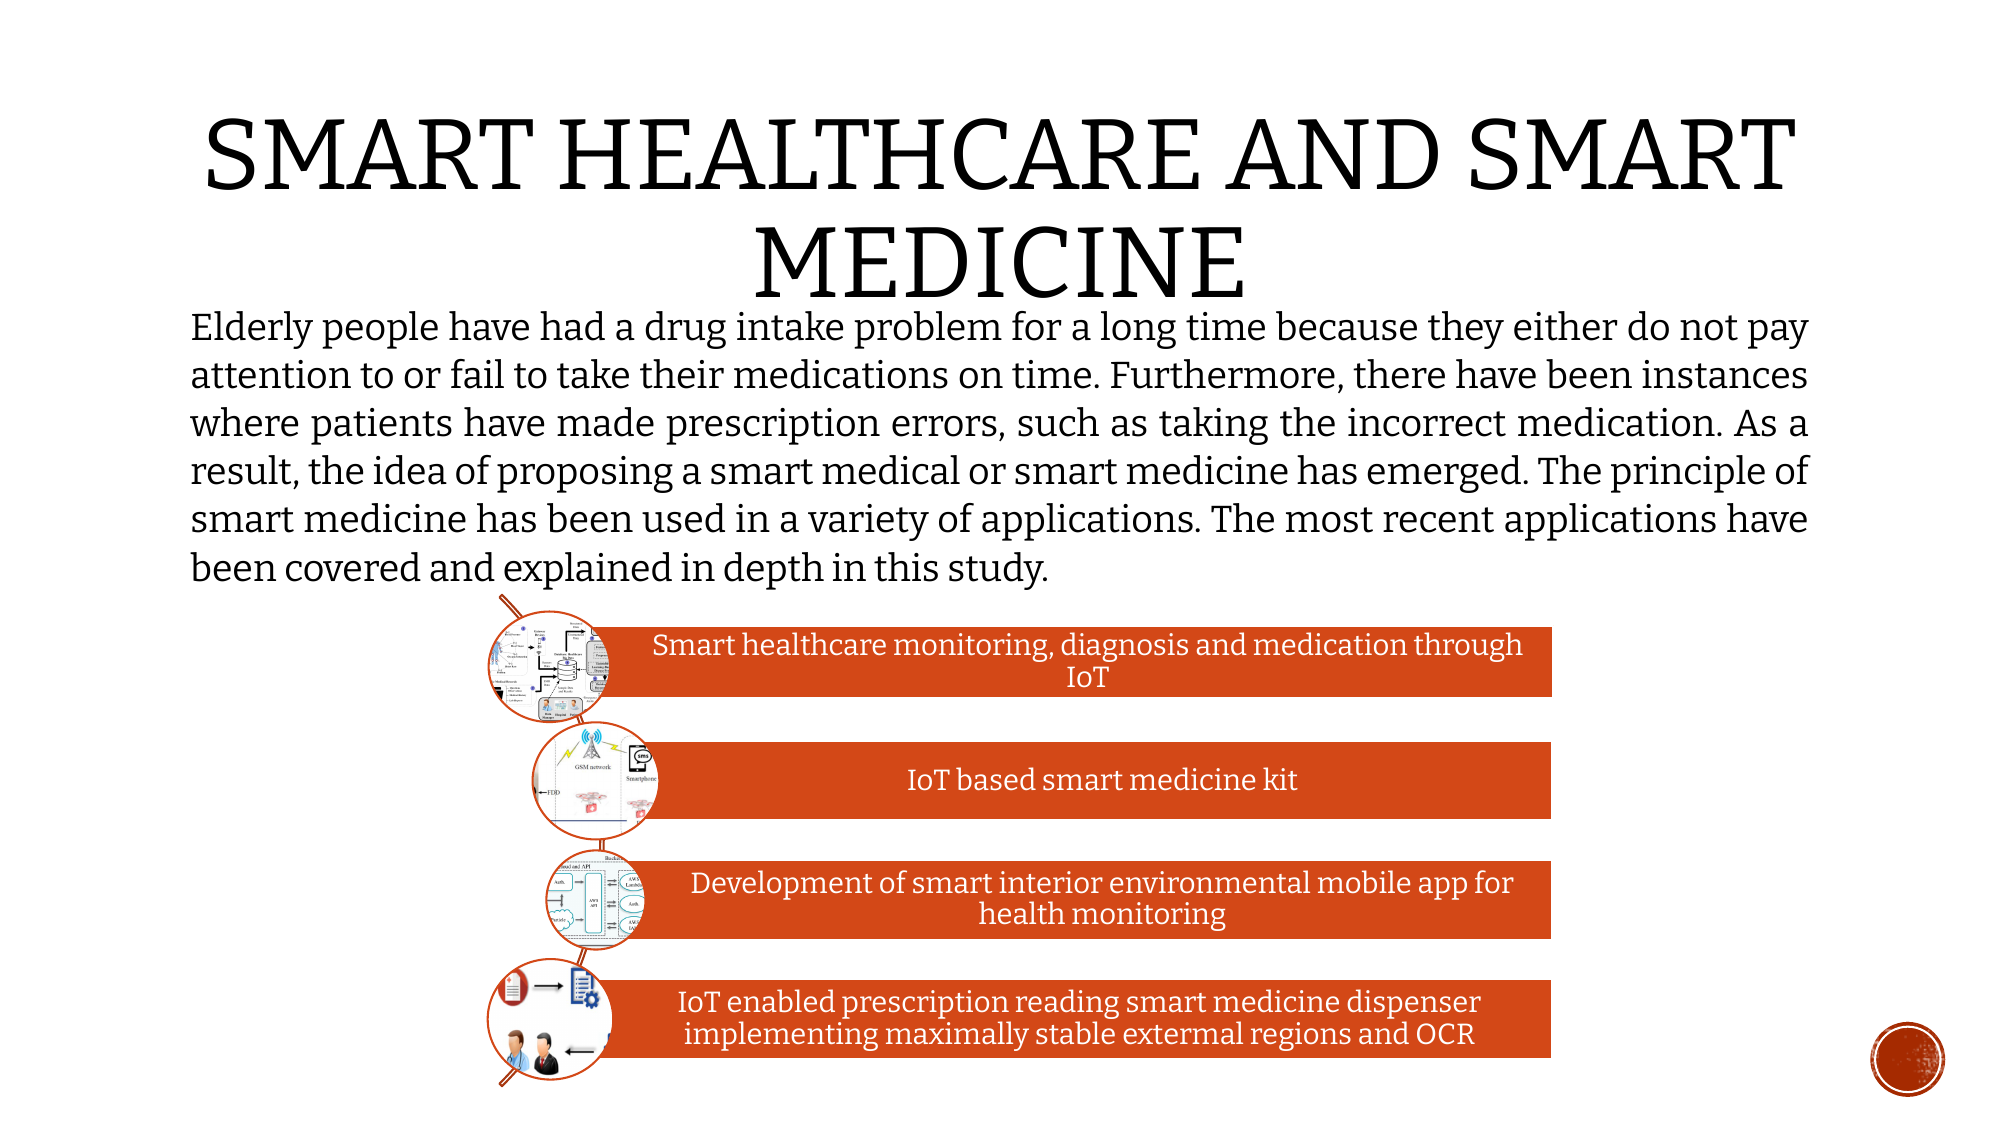

# SMART HEALTHCARE AND SMART medicine
Elderly people have had a drug intake problem for a long time because they either do not pay attention to or fail to take their medications on time. Furthermore, there have been instances where patients have made prescription errors, such as taking the incorrect medication. As a result, the idea of proposing a smart medical or smart medicine has emerged. The principle of smart medicine has been used in a variety of applications. The most recent applications have been covered and explained in depth in this study.
Smart healthcare monitoring, diagnosis and medication through IoT
IoT based smart medicine kit
Development of smart interior environmental mobile app for health monitoring
IoT enabled prescription reading smart medicine dispenser implementing maximally stable extermal regions and OCR